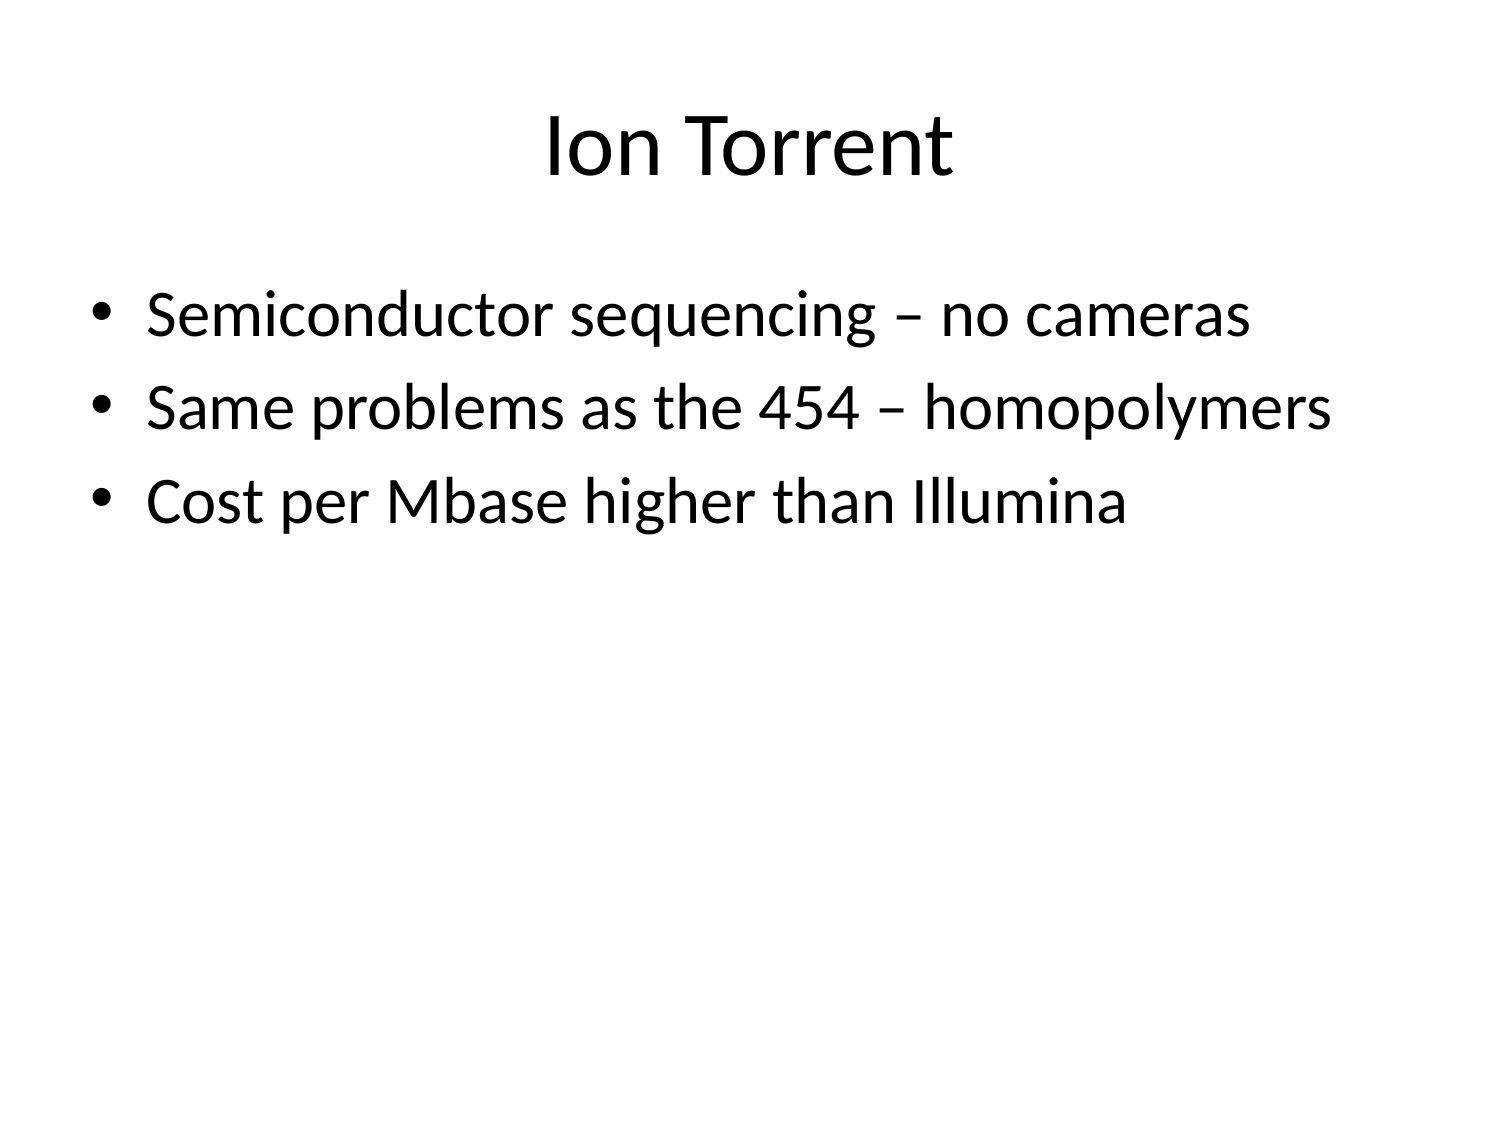

# Ion Torrent
Semiconductor sequencing – no cameras
Same problems as the 454 – homopolymers
Cost per Mbase higher than Illumina